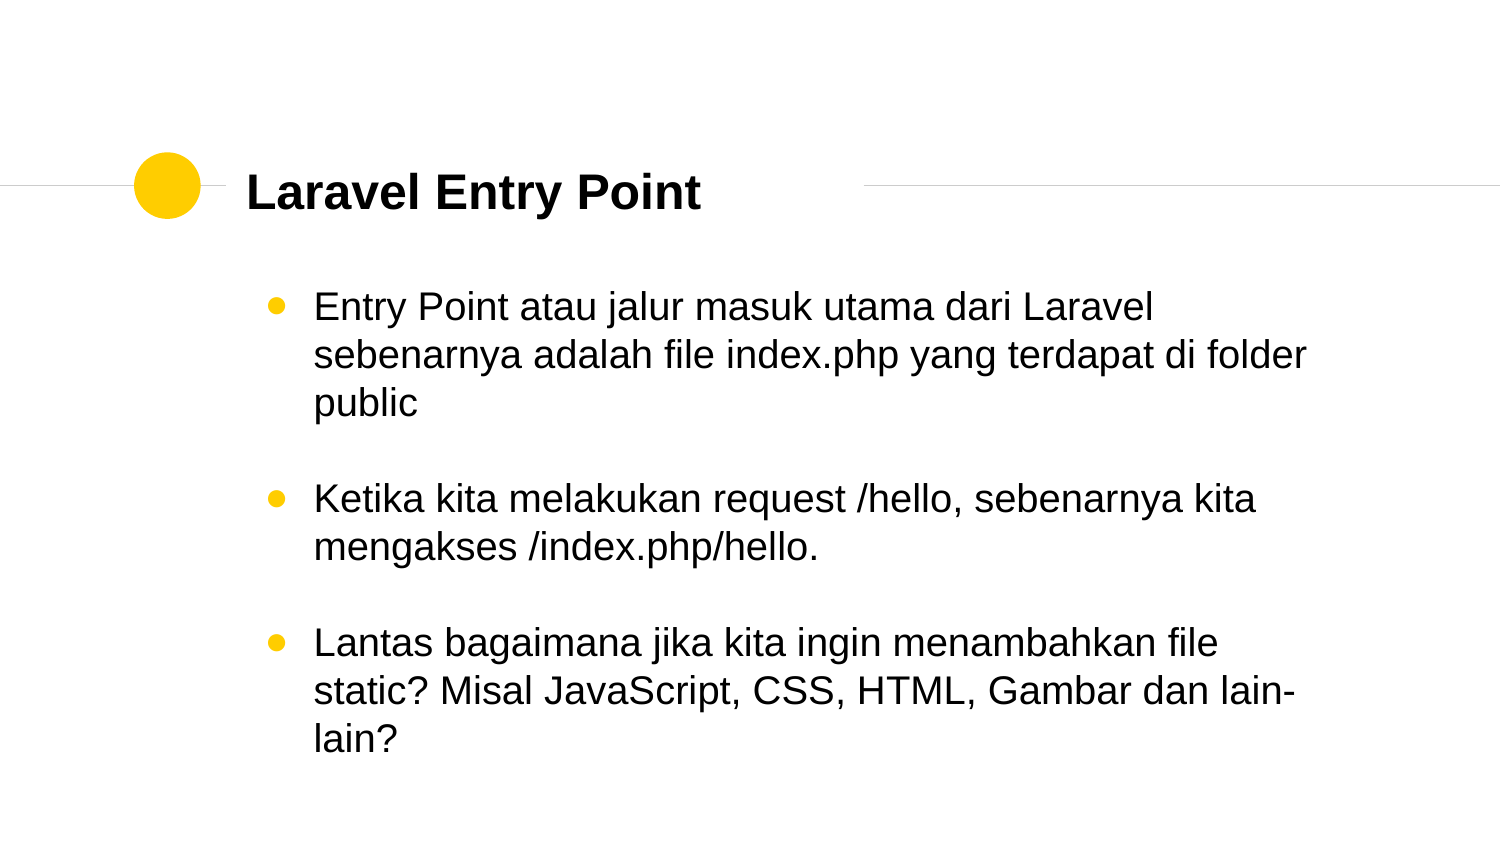

# Laravel Entry Point
Entry Point atau jalur masuk utama dari Laravel sebenarnya adalah file index.php yang terdapat di folder public

Ketika kita melakukan request /hello, sebenarnya kita mengakses /index.php/hello.

Lantas bagaimana jika kita ingin menambahkan file static? Misal JavaScript, CSS, HTML, Gambar dan lain-lain?